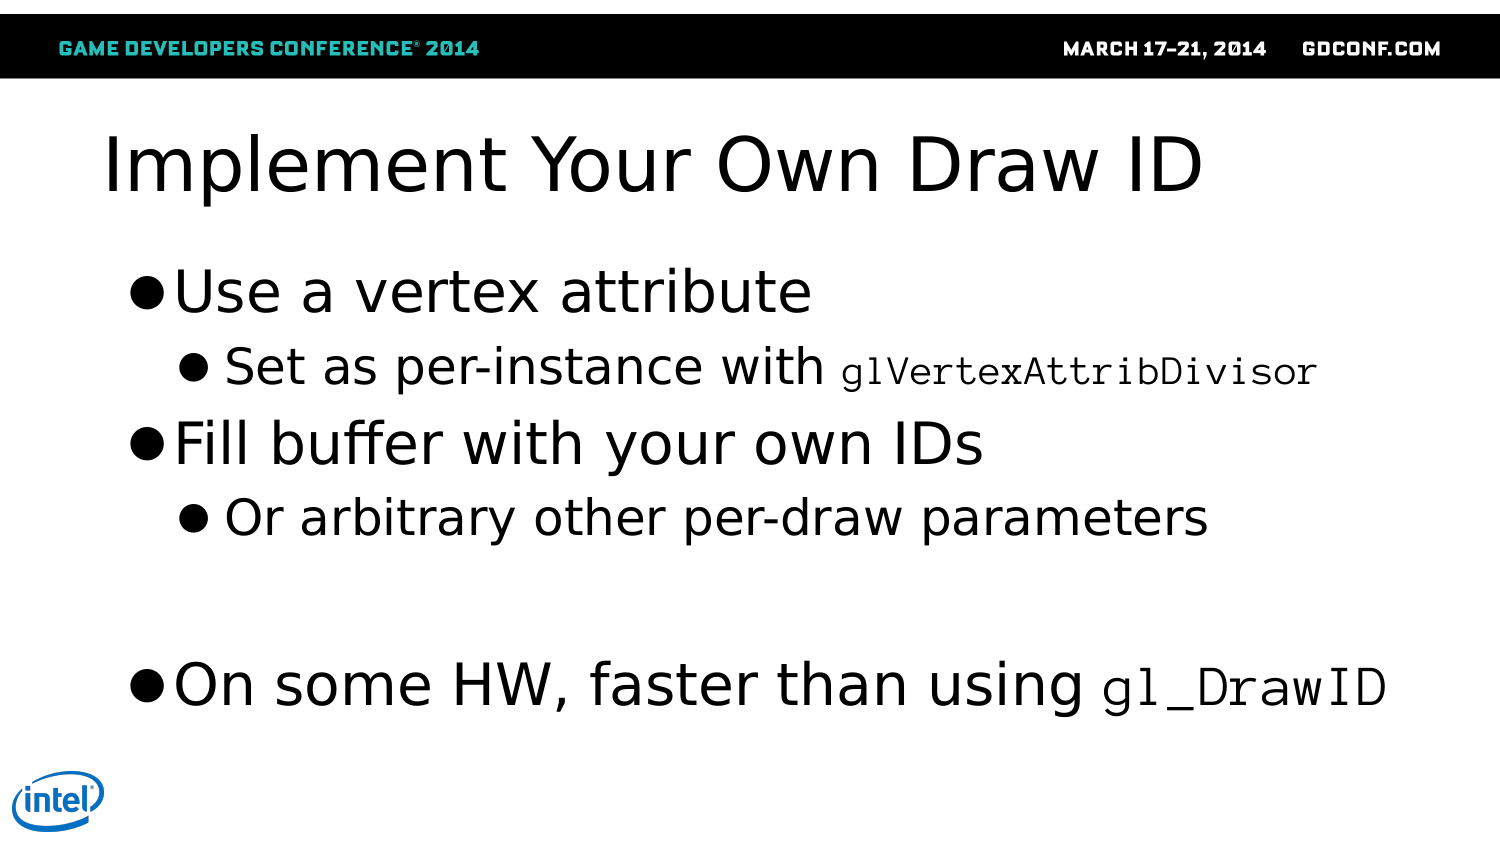

# Implement Your Own Draw ID
Use a vertex attribute
Set as per-instance with glVertexAttribDivisor
Fill buffer with your own IDs
Or arbitrary other per-draw parameters

On some HW, faster than using gl_DrawID